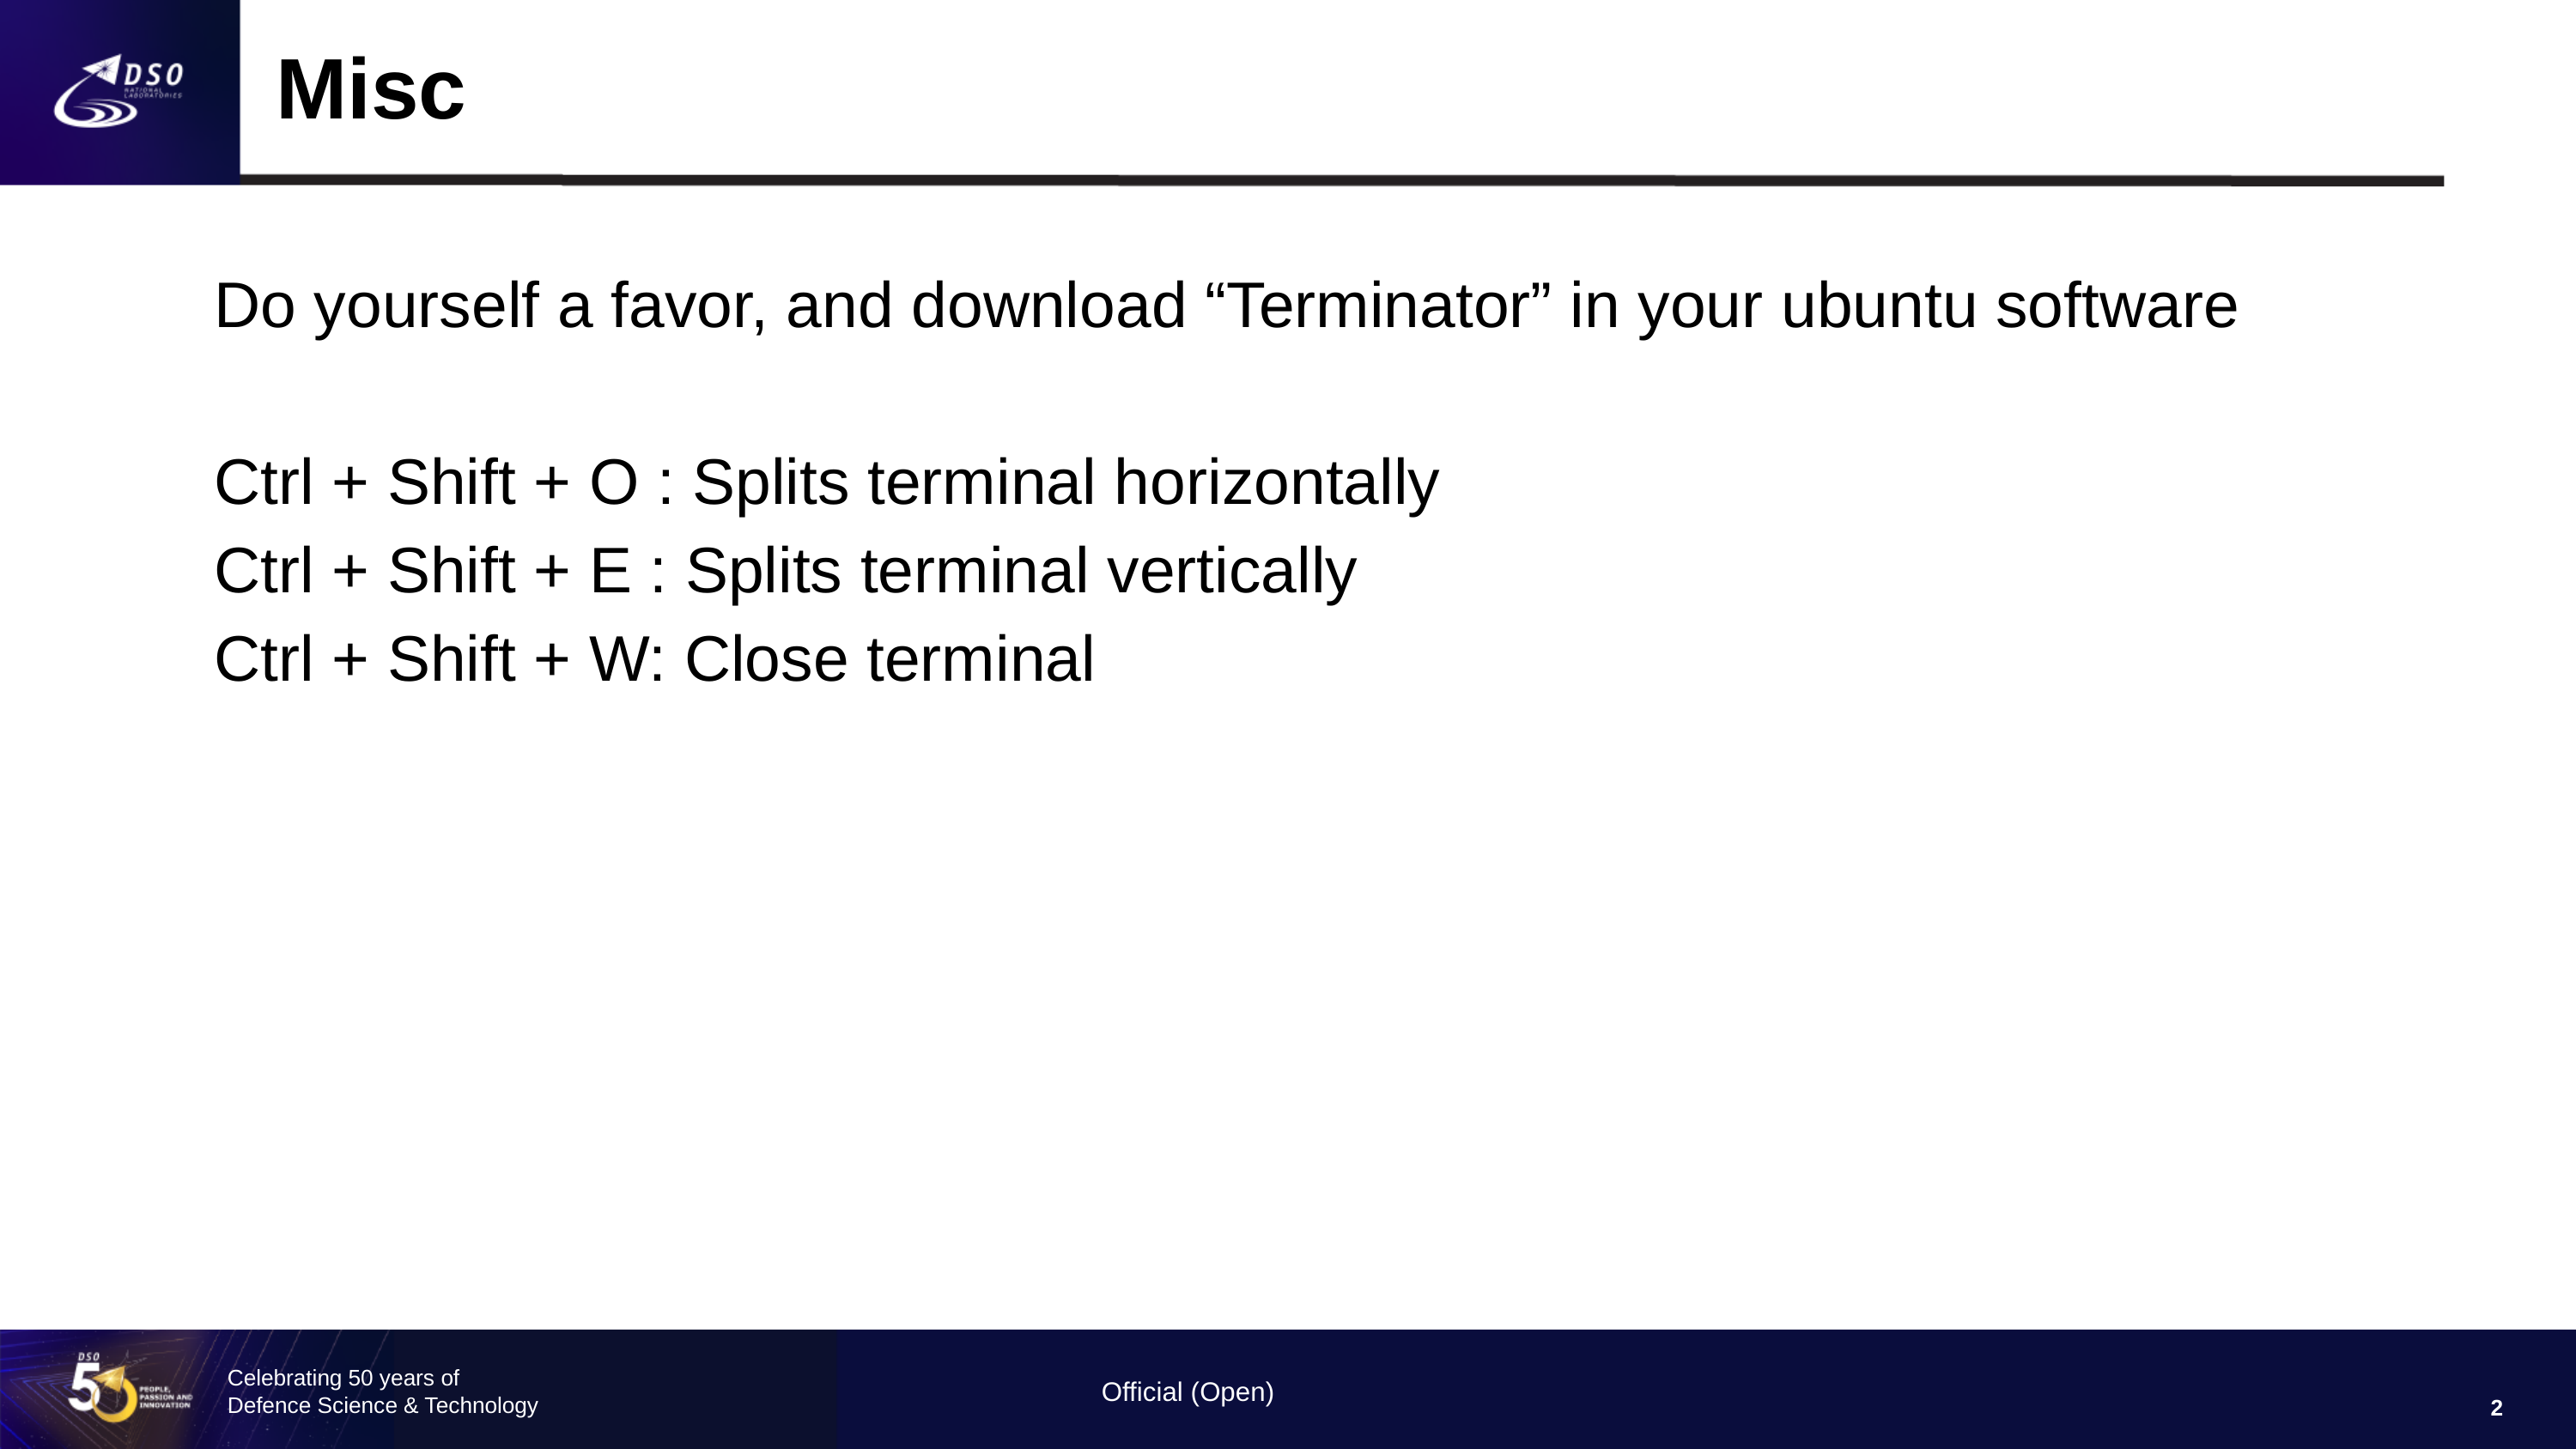

# Misc
Do yourself a favor, and download “Terminator” in your ubuntu software

Ctrl + Shift + O : Splits terminal horizontally
Ctrl + Shift + E : Splits terminal vertically
Ctrl + Shift + W: Close terminal
2